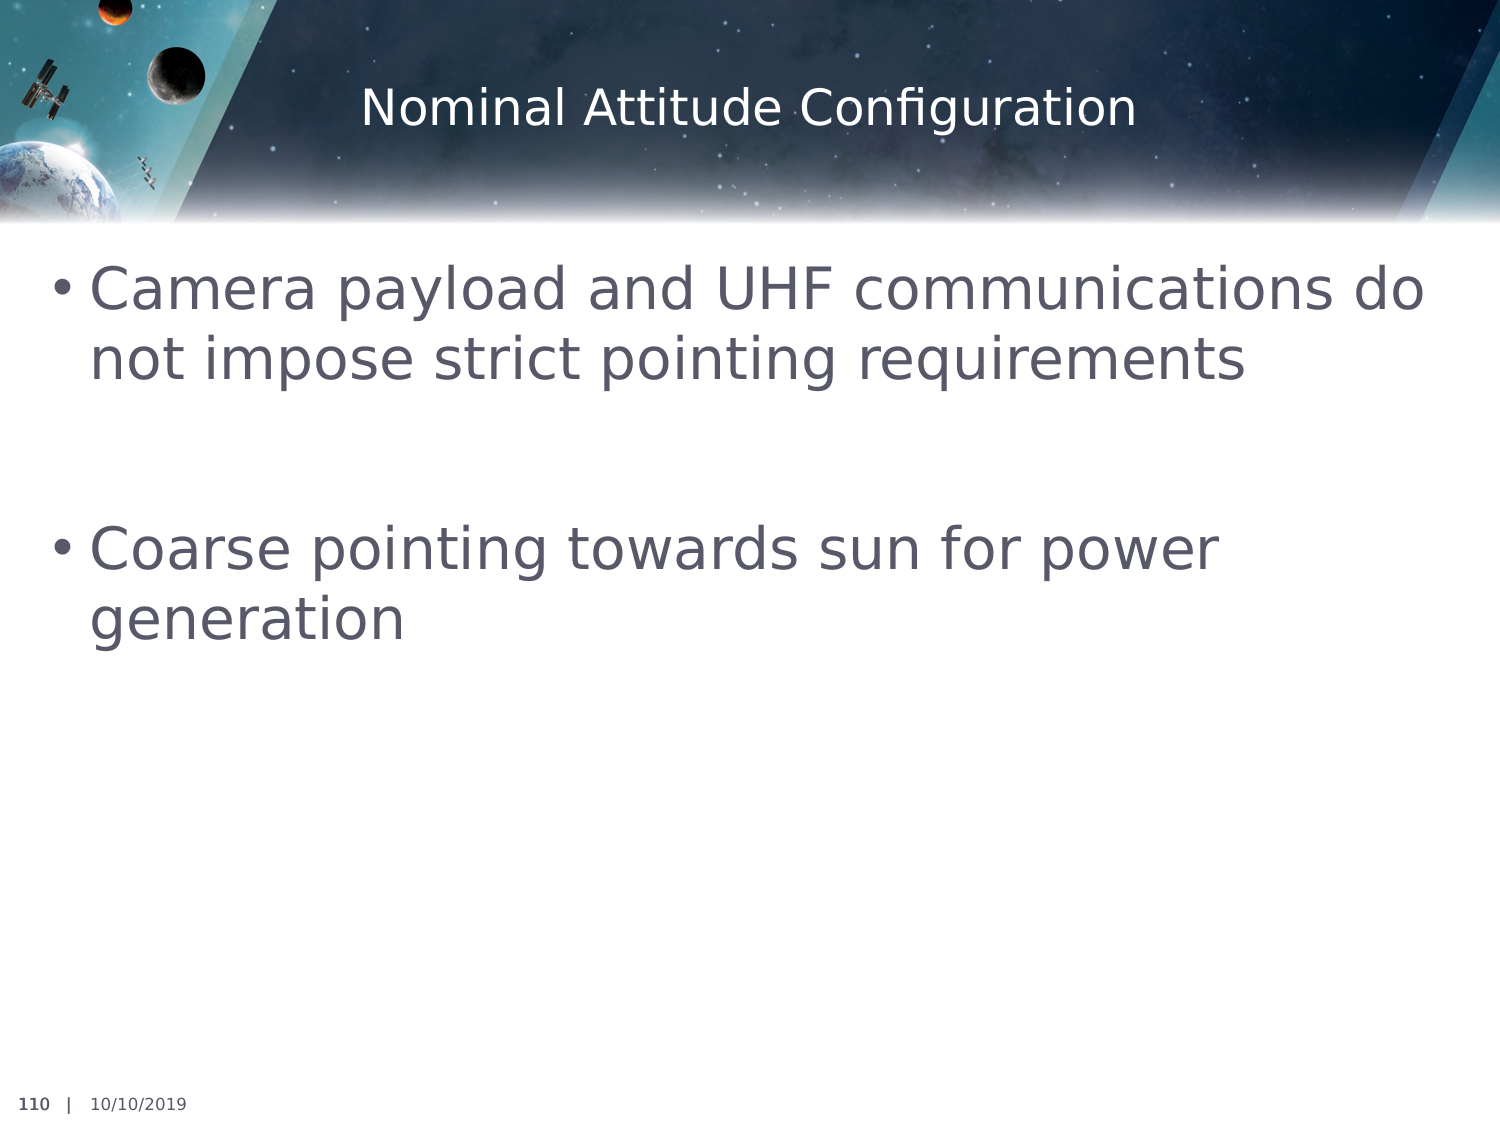

# Nominal Attitude Configuration
Camera payload and UHF communications do not impose strict pointing requirements

Coarse pointing towards sun for power generation
110   |